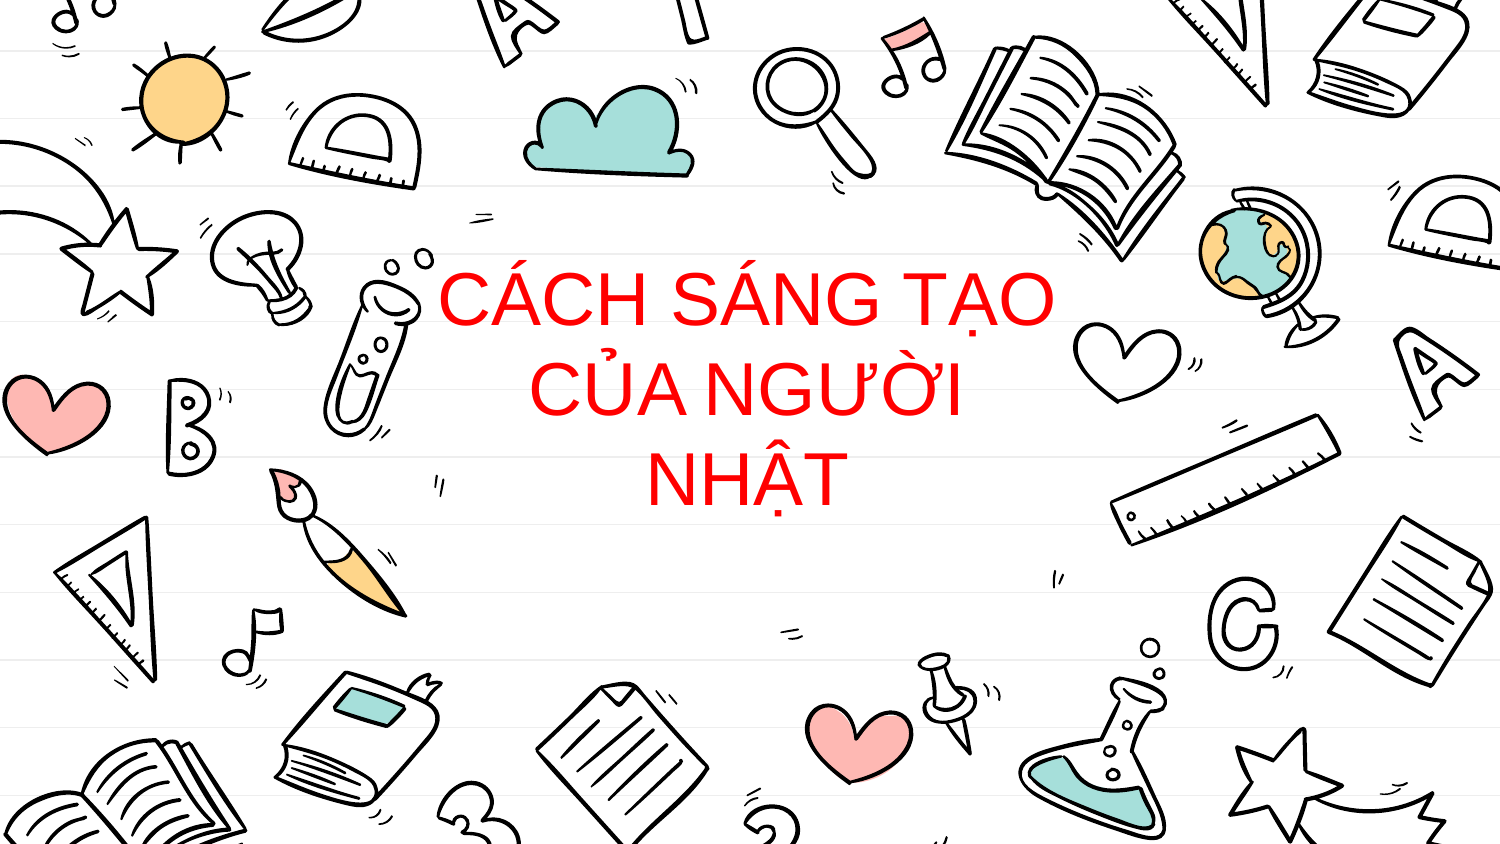

# CÁCH SÁNG TẠO CỦA NGƯỜI NHẬT